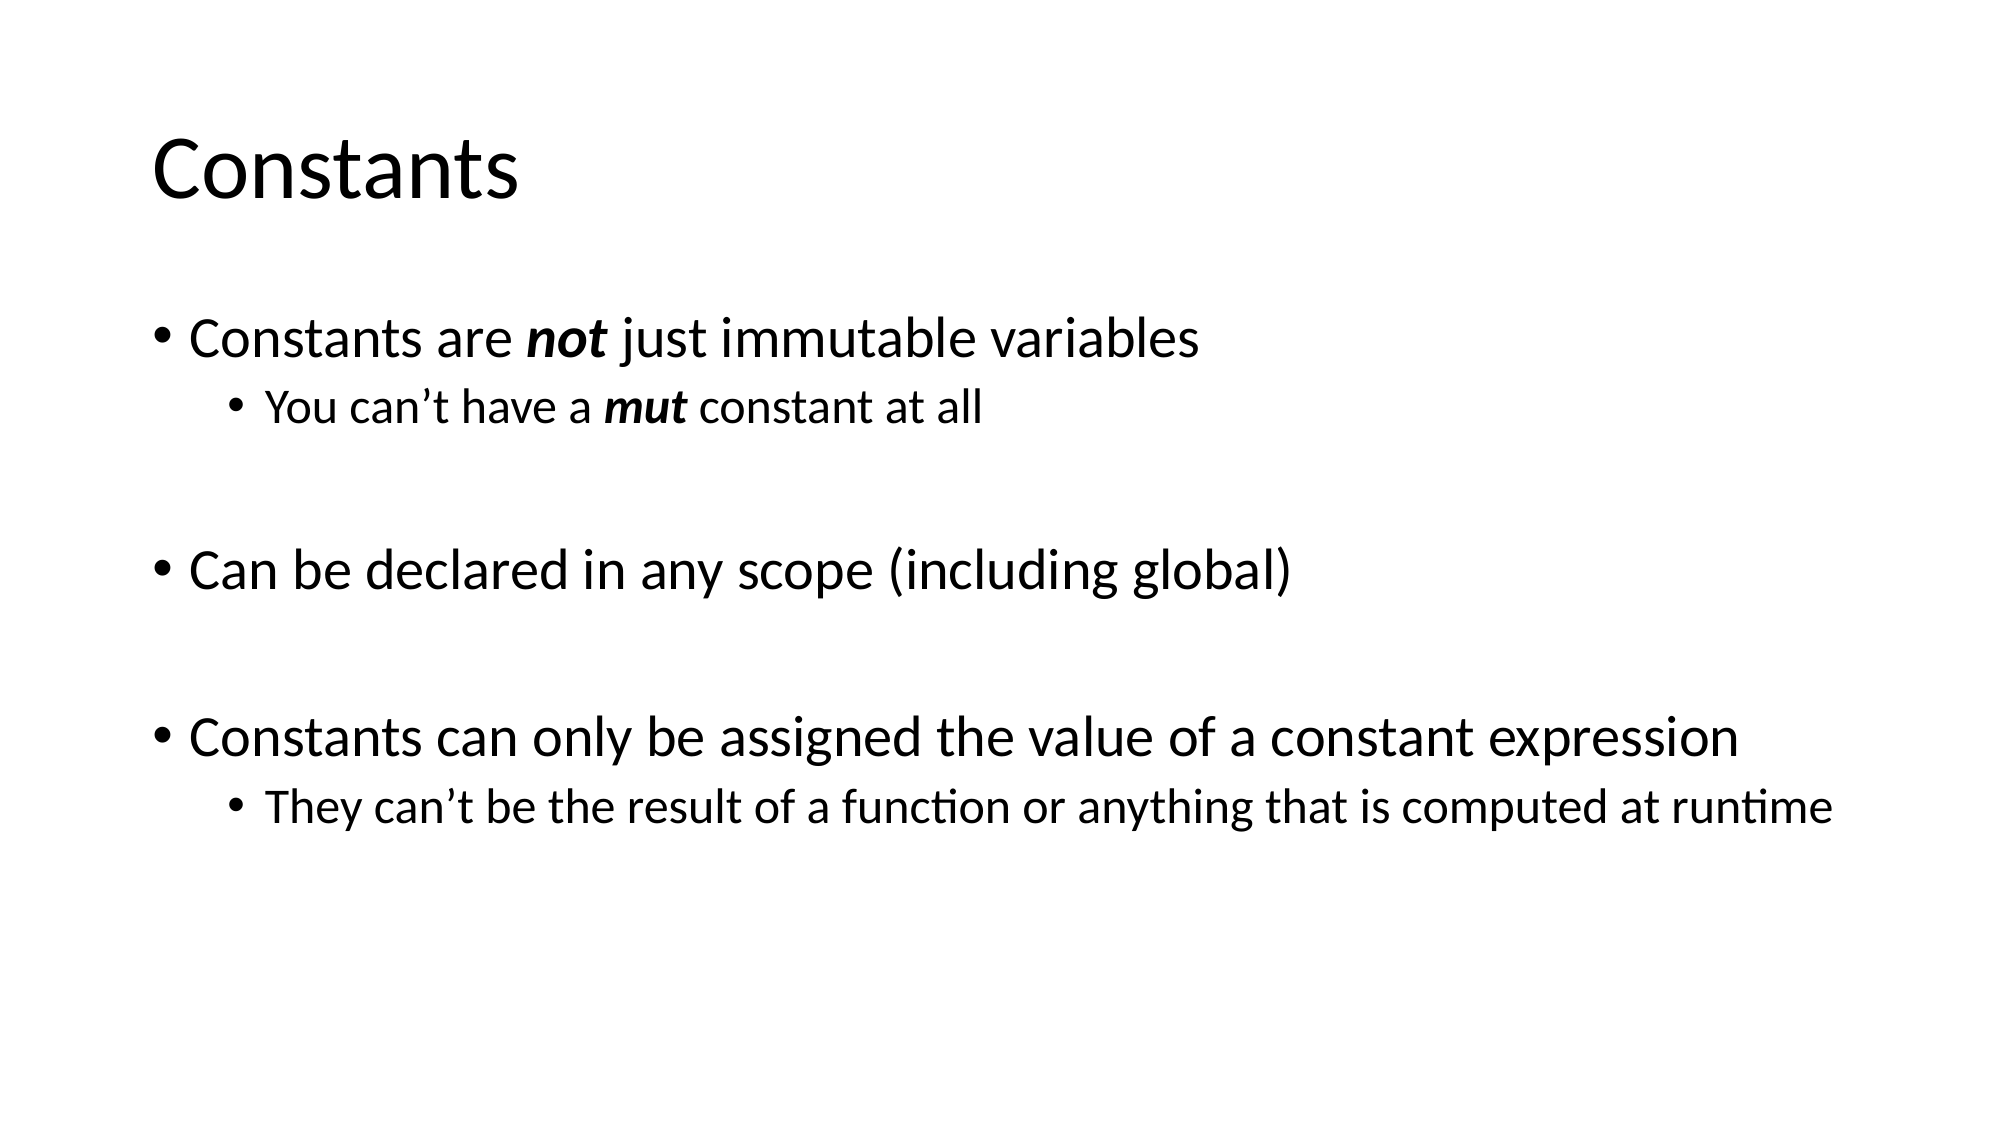

# Constants
Constants are not just immutable variables
You can’t have a mut constant at all

Can be declared in any scope (including global)

Constants can only be assigned the value of a constant expression
They can’t be the result of a function or anything that is computed at runtime